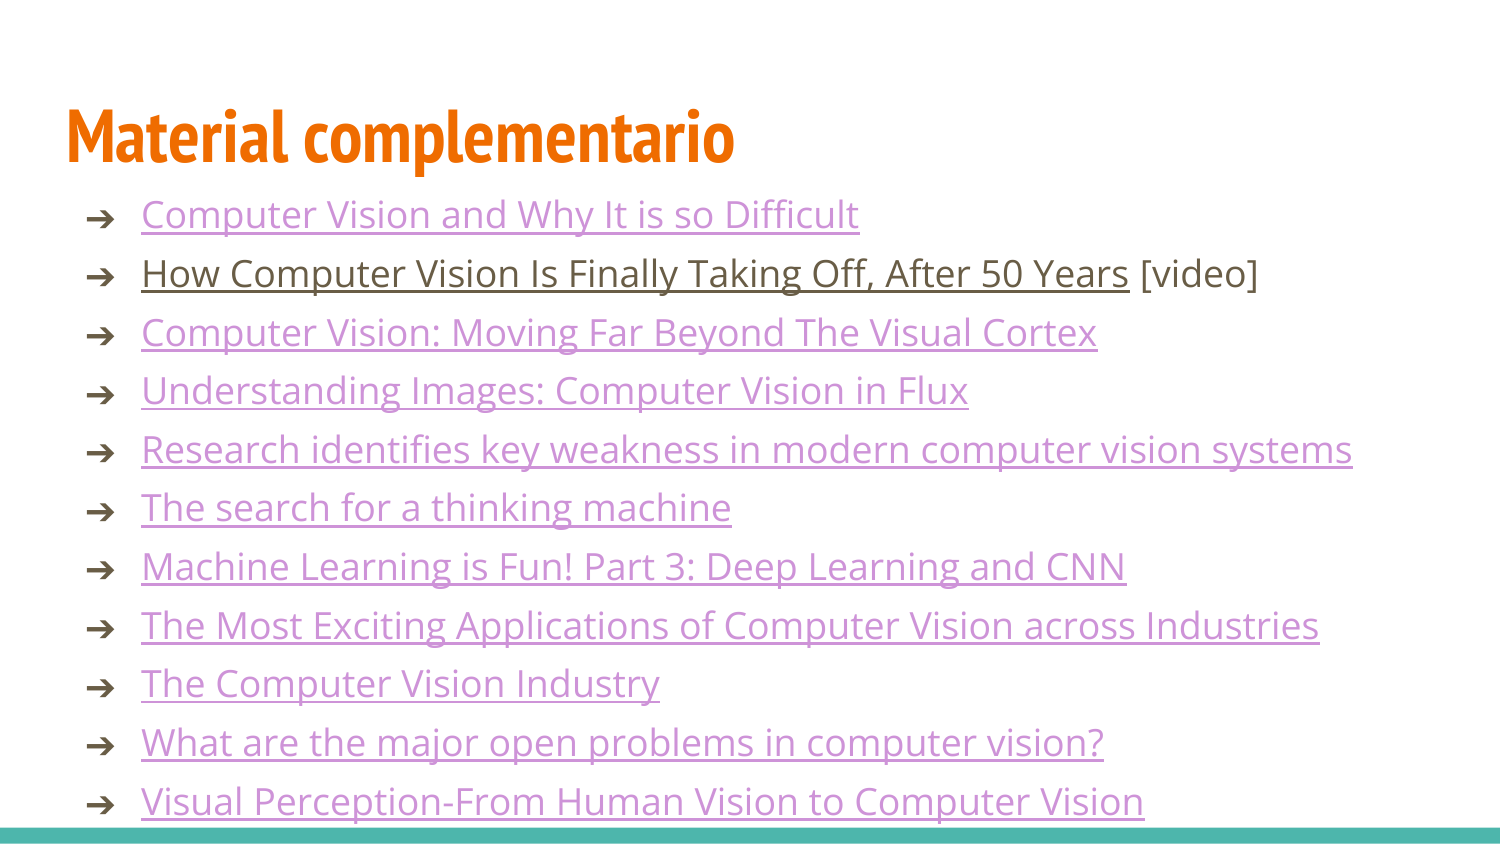

# Material complementario
Computer Vision and Why It is so Difficult
How Computer Vision Is Finally Taking Off, After 50 Years [video]
Computer Vision: Moving Far Beyond The Visual Cortex
Understanding Images: Computer Vision in Flux
Research identifies key weakness in modern computer vision systems
The search for a thinking machine
Machine Learning is Fun! Part 3: Deep Learning and CNN
The Most Exciting Applications of Computer Vision across Industries
The Computer Vision Industry
What are the major open problems in computer vision?
Visual Perception-From Human Vision to Computer Vision